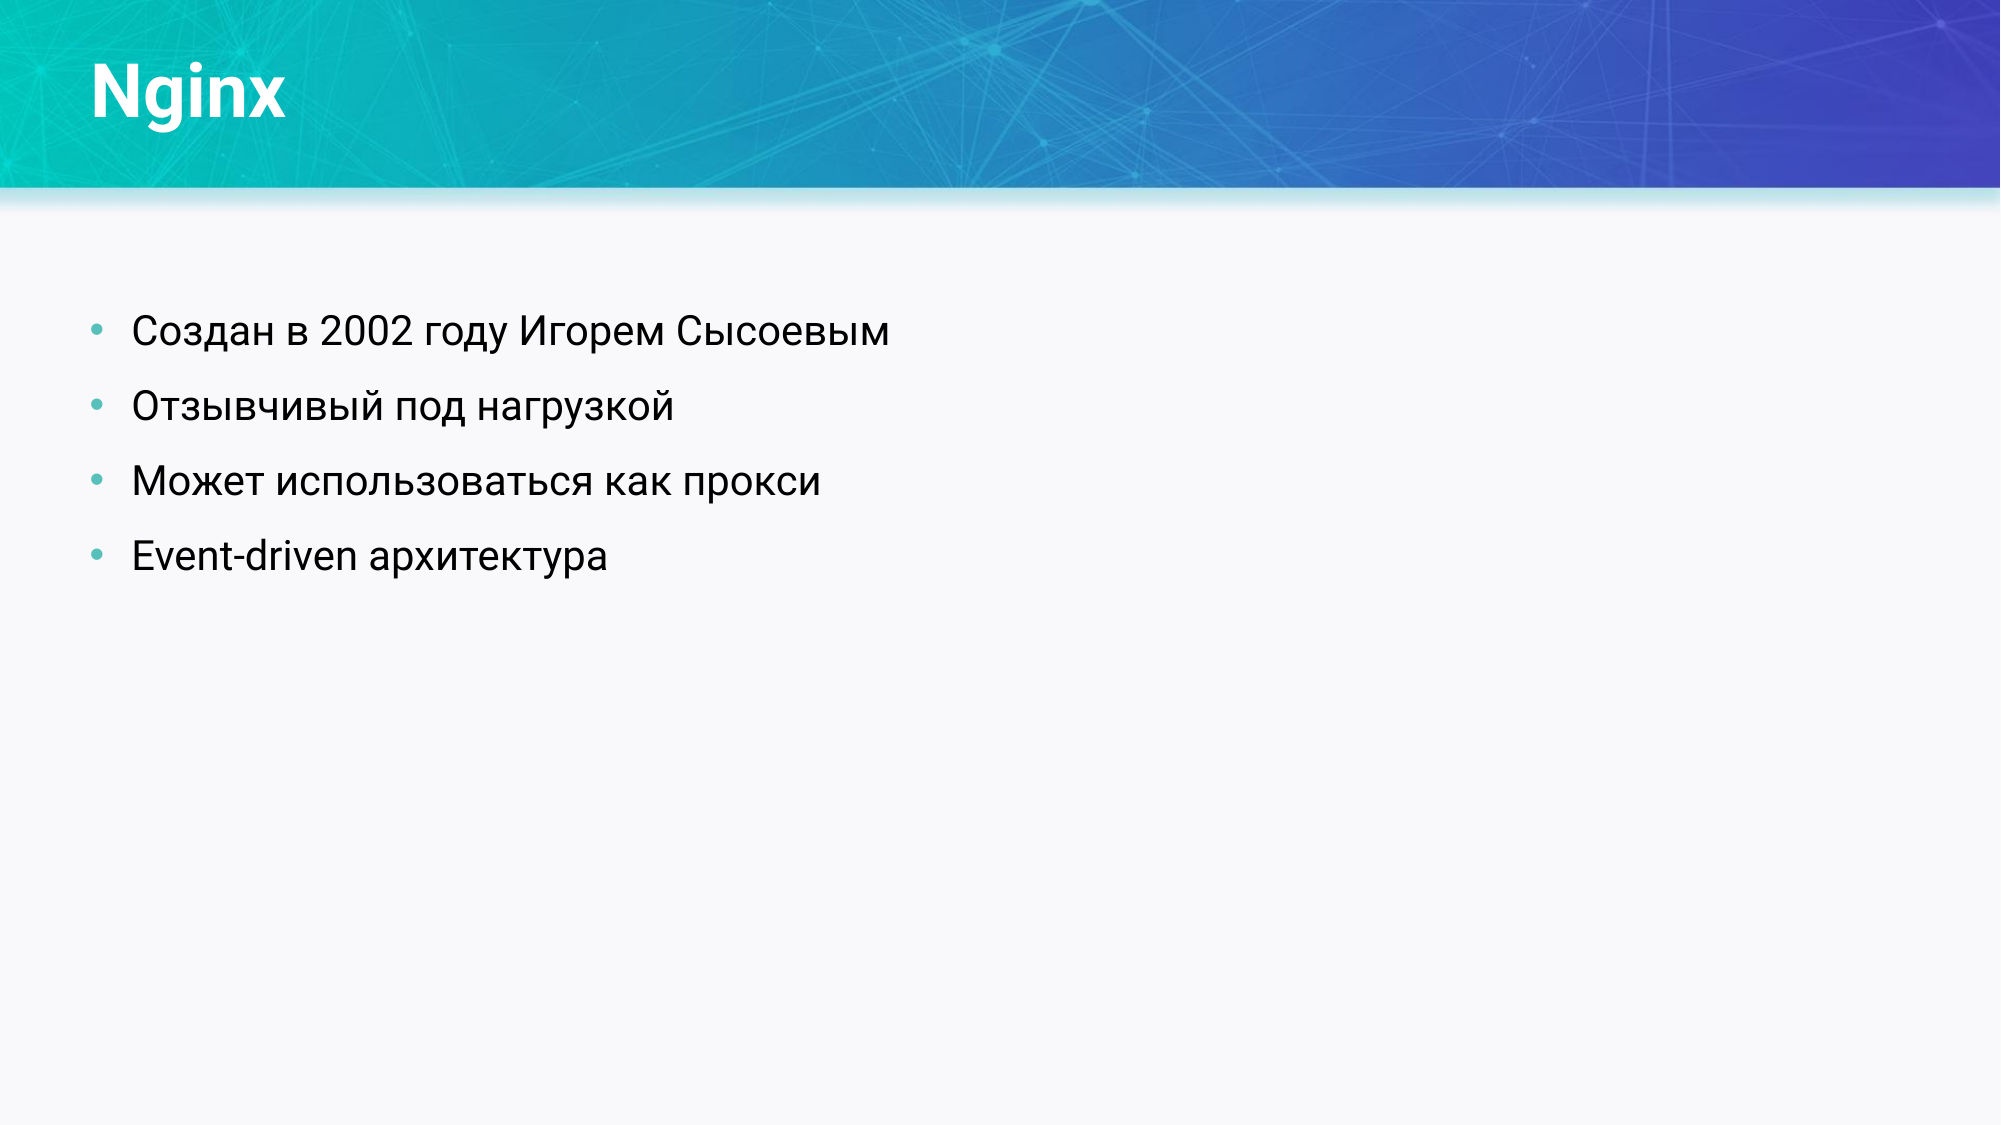

# Nginx
Создан в 2002 году Игорем Сысоевым
Отзывчивый под нагрузкой
Может использоваться как прокси
Event-driven архитектура